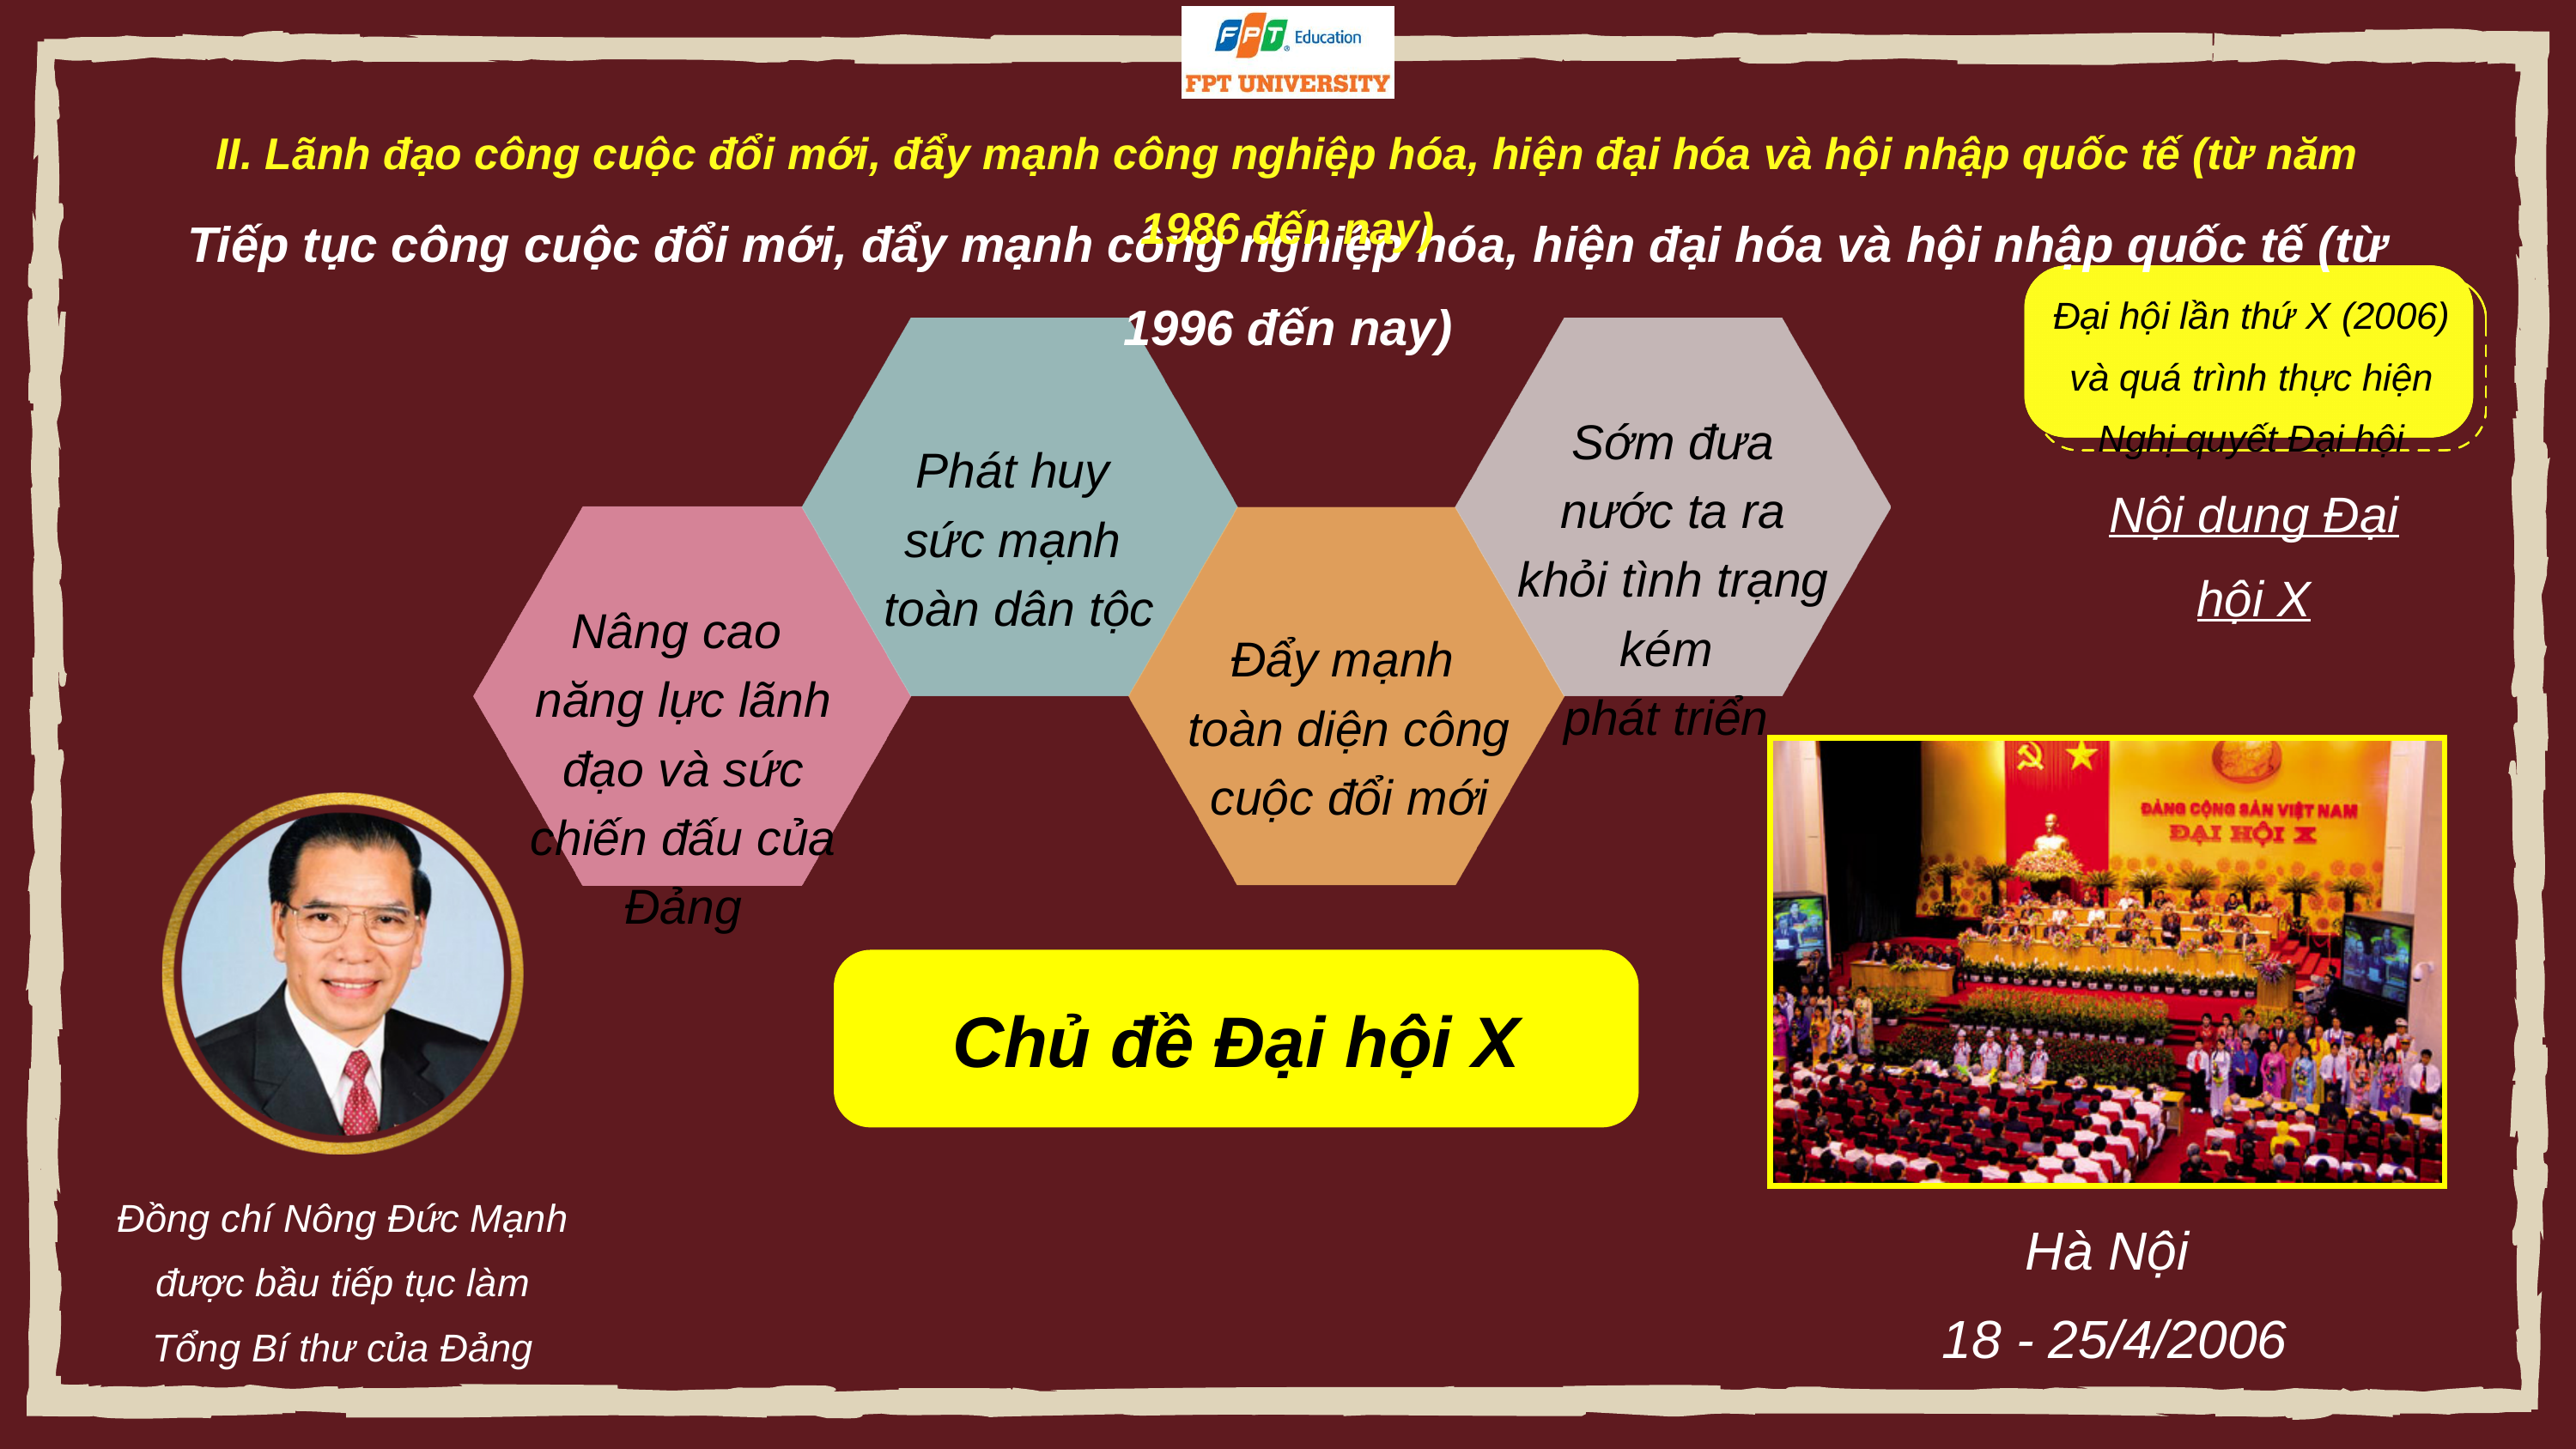

II. Lãnh đạo công cuộc đổi mới, đẩy mạnh công nghiệp hóa, hiện đại hóa và hội nhập quốc tế (từ năm 1986 đến nay)
Tiếp tục công cuộc đổi mới, đẩy mạnh công nghiệp hóa, hiện đại hóa và hội nhập quốc tế (từ 1996 đến nay)

Đại hội lần thứ X (2006)
và quá trình thực hiện
Nghị quyết Đại hội

Sớm đưa nước ta ra khỏi tình trạng kém
phát triển
Phát huy
sức mạnh
toàn dân tộc
Nâng cao
năng lực lãnh đạo và sức chiến đấu của Đảng
Đẩy mạnh
toàn diện công cuộc đổi mới
Nội dung Đại hội X

Hà Nội
 18 - 25/4/2006

Đồng chí Nông Đức Mạnh
được bầu tiếp tục làm
Tổng Bí thư của Đảng

Chủ đề Đại hội X